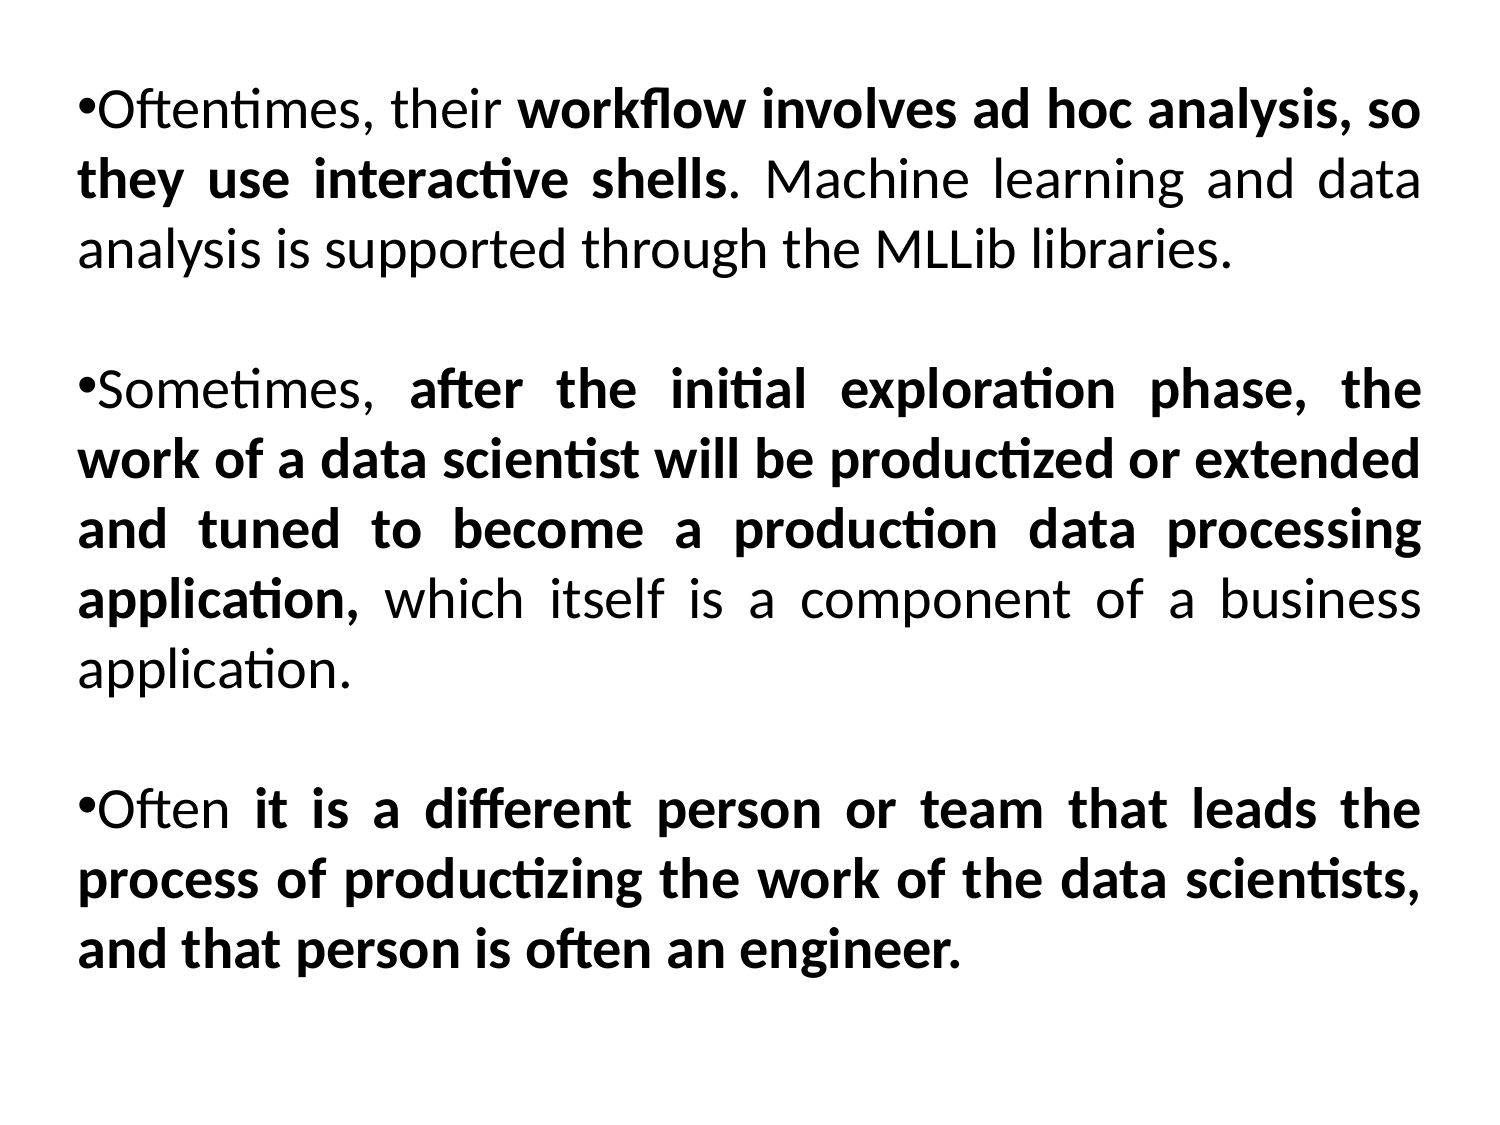

Oftentimes, their workflow involves ad hoc analysis, so they use interactive shells. Machine learning and data analysis is supported through the MLLib libraries.

Sometimes, after the initial exploration phase, the work of a data scientist will be productized or extended and tuned to become a production data processing application, which itself is a component of a business application.

Often it is a different person or team that leads the process of productizing the work of the data scientists, and that person is often an engineer.